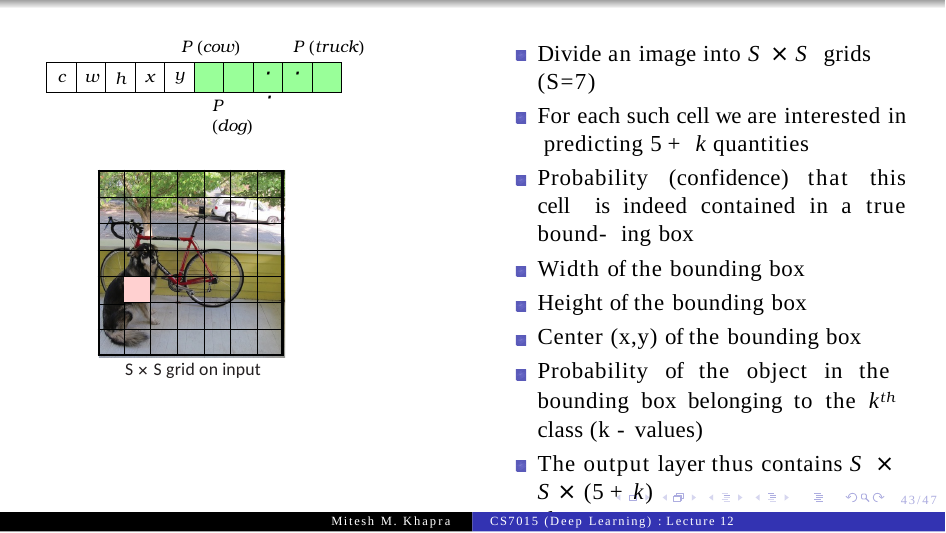

P (cow)
P (truck)
Divide an image into S × S grids

(S=7)
For each such cell we are interested in  predicting 5 + k quantities
Probability (confidence) that this cell  is indeed contained in a true bound-  ing box
Width of the bounding box  Height of the bounding box  Center (x,y) of the bounding box
Probability of the object in the  bounding box belonging to the kth  class (k - values)
The output layer thus contains S ×
| c | w | h | x | y |  |  | · | · |  |
| --- | --- | --- | --- | --- | --- | --- | --- | --- | --- |
·	·
P (dog)

|  |  |  |  |  |  |  |
| --- | --- | --- | --- | --- | --- | --- |
|  |  |  |  |  |  |  |
|  |  |  |  |  |  |  |
|  |  |  |  |  |  |  |
|  |  |  |  |  |  |  |
|  |  |  |  |  |  |  |
|  |  |  |  |  |  |  |

S × S grid on input

S × (5 + k) elements
43/47

Mitesh M. Khapra
CS7015 (Deep Learning) : Lecture 12